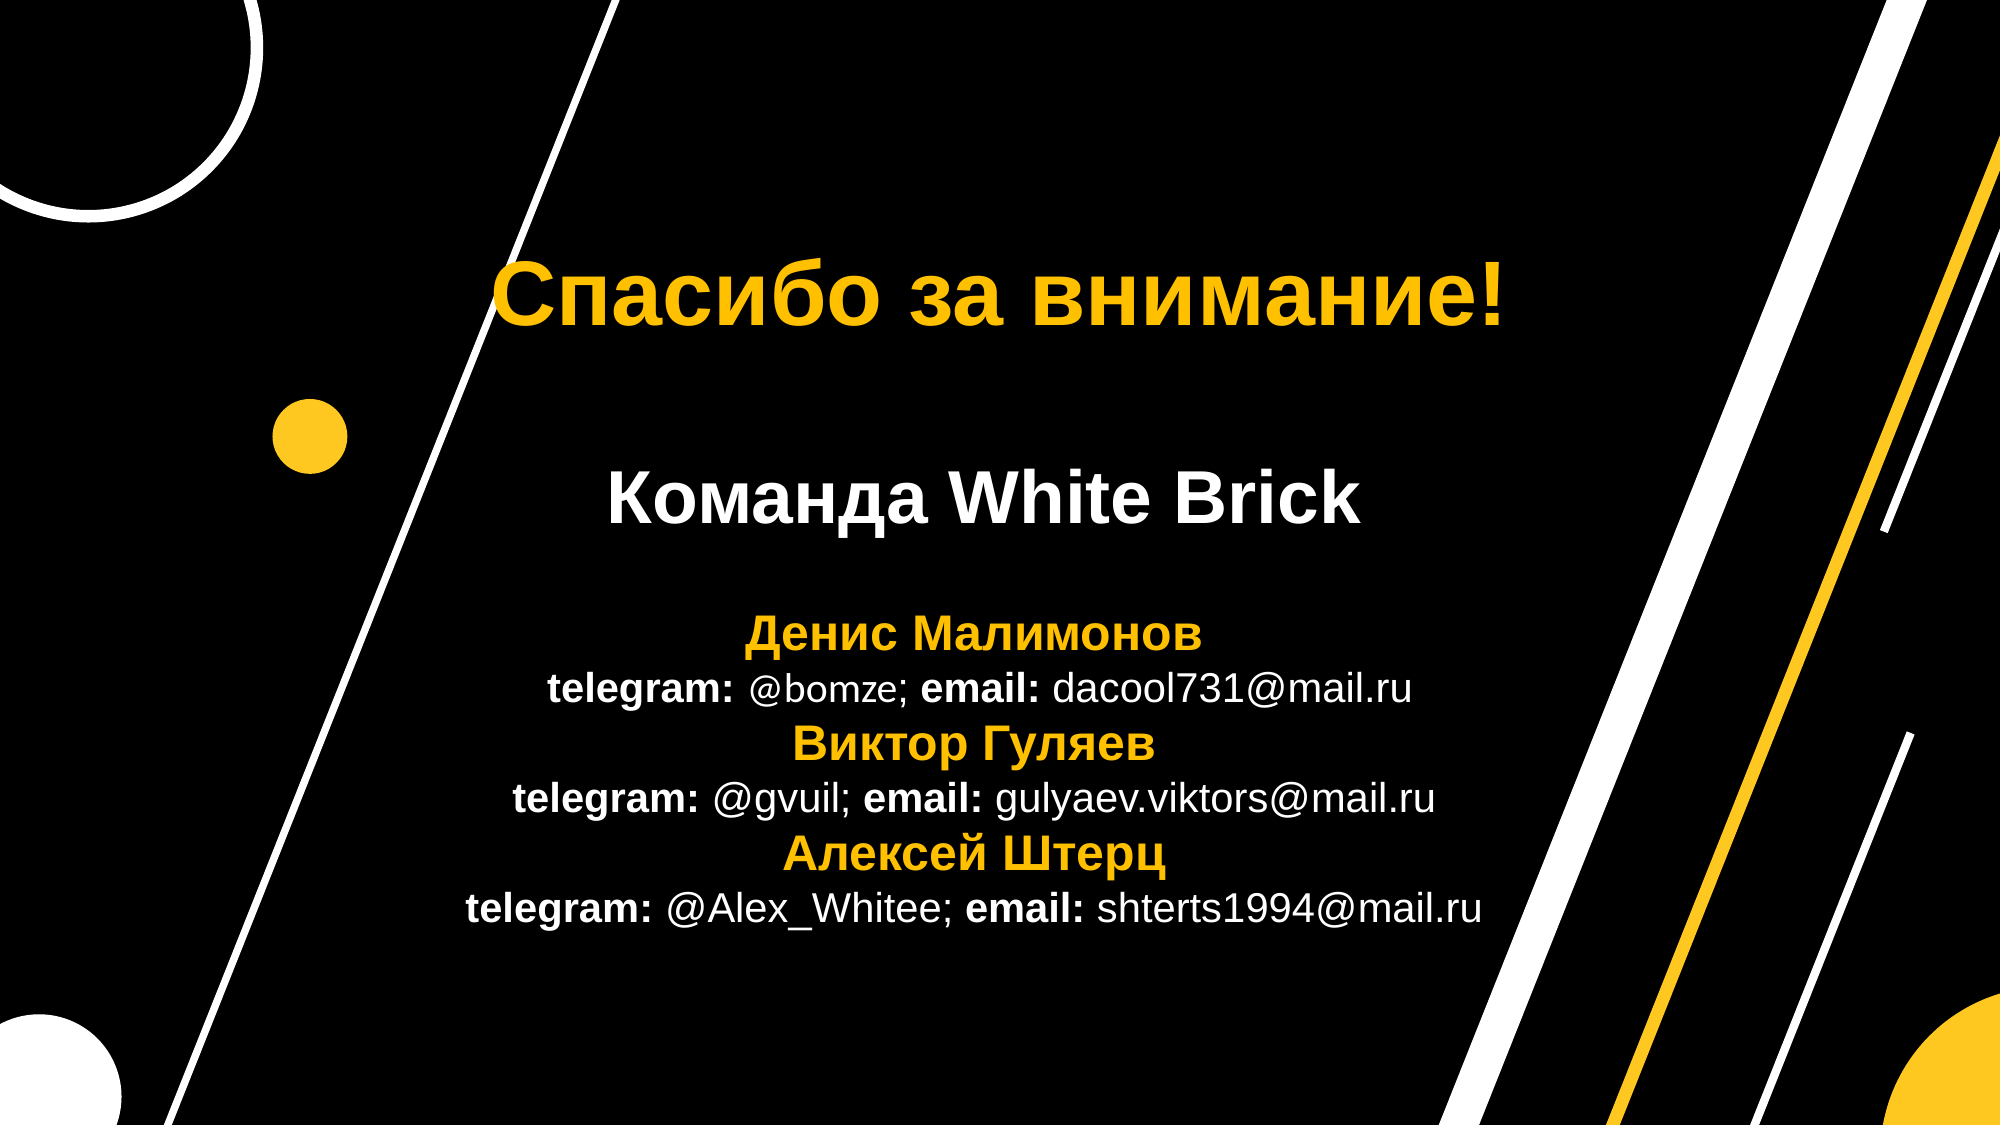

# Спасибо за внимание!

Команда White Brick
Денис Малимонов
 telegram: @bomze; email: dacool731@mail.ru
Виктор Гуляев
telegram: @gvuil; email: gulyaev.viktors@mail.ru
Алексей Штерц
telegram: @Alex_Whitee; email: shterts1994@mail.ru